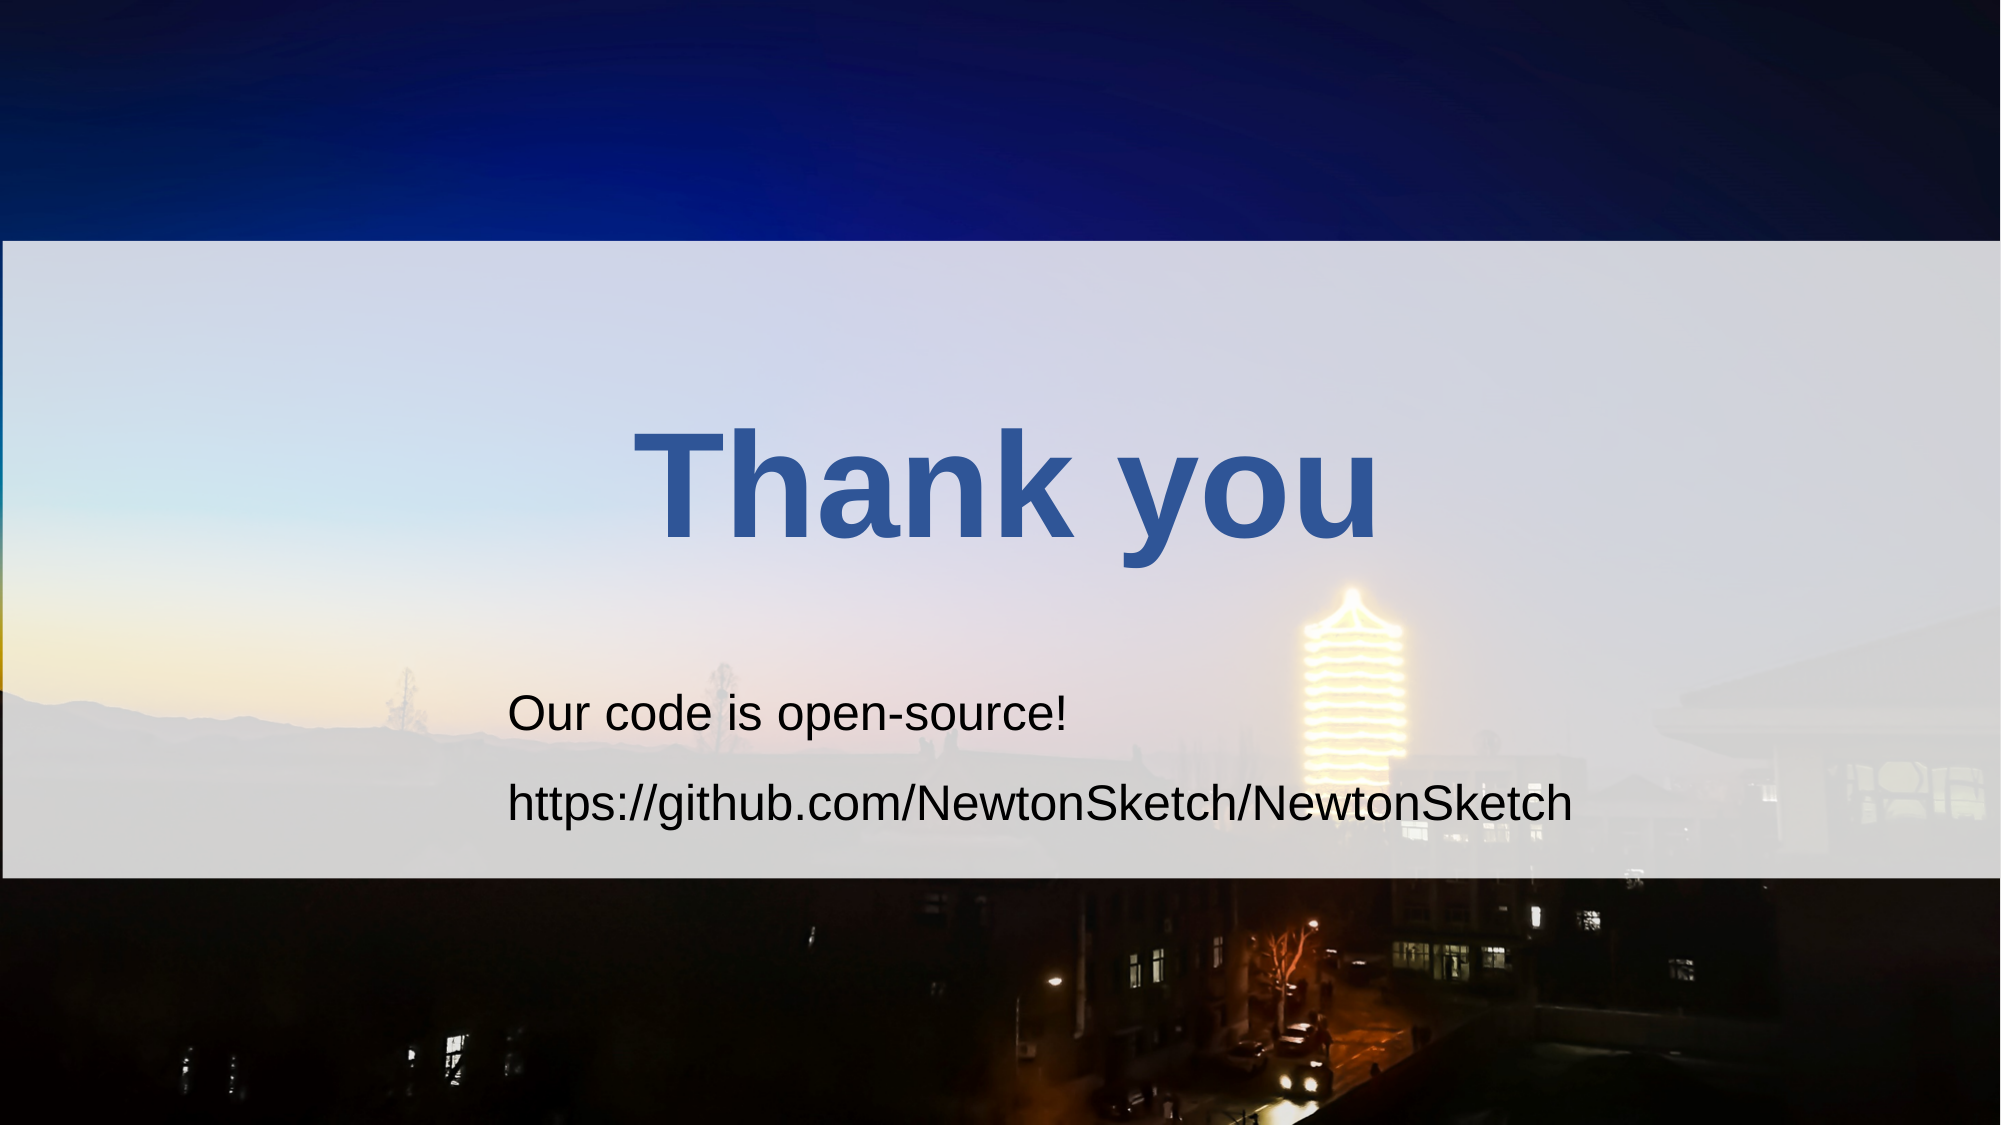

Thank you
Our code is open-source!
https://github.com/NewtonSketch/NewtonSketch
18